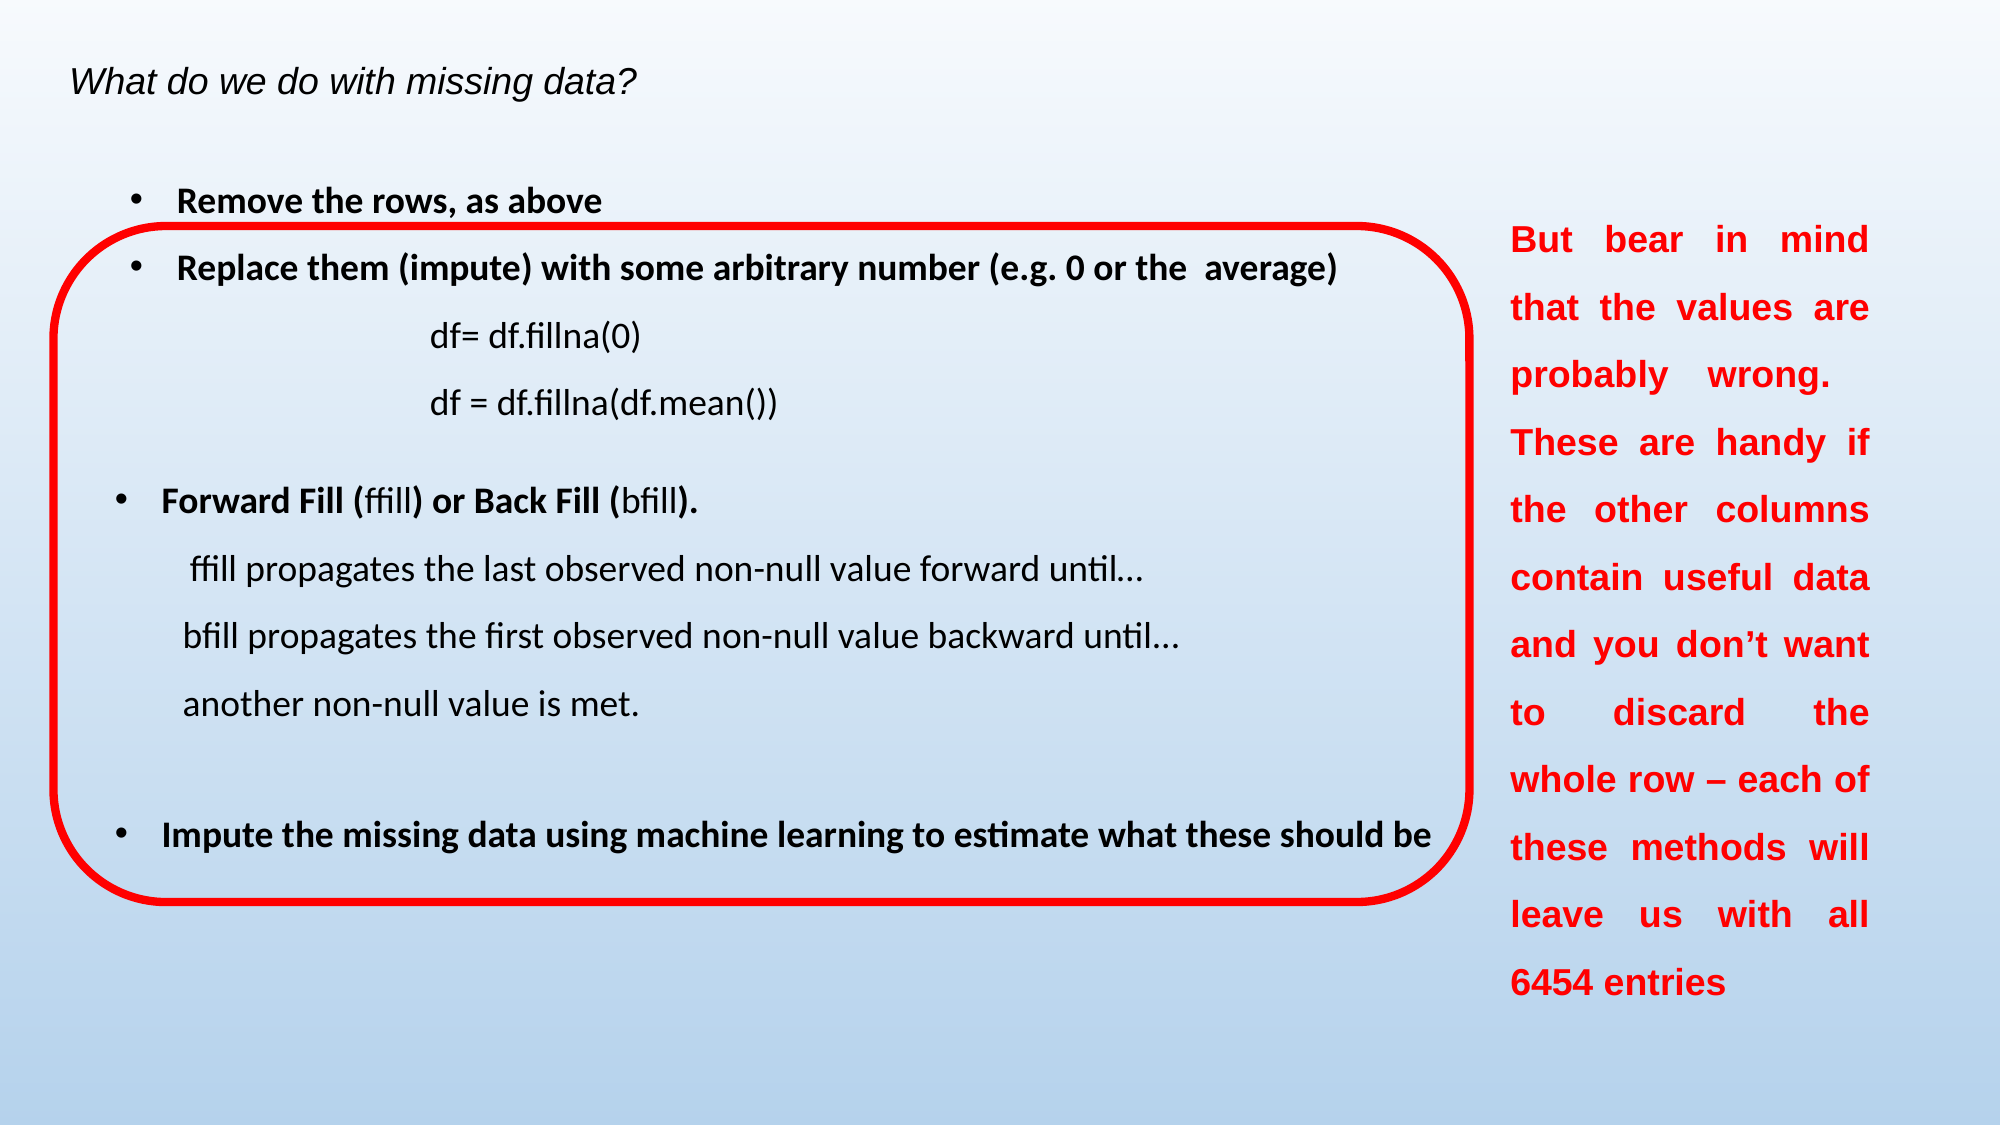

What do we do with missing data?
Remove the rows, as above
Replace them (impute) with some arbitrary number (e.g. 0 or the  average)
		df= df.fillna(0)
		df = df.fillna(df.mean())

But bear in mind that the values are probably wrong.  These are handy if the other columns contain useful data and you don’t want to discard the whole row – each of these methods will leave us with all 6454 entries

Forward Fill (ffill) or Back Fill (bfill).
ffill propagates the last observed non-null value forward until…
        bfill propagates the first observed non-null value backward until...
        another non-null value is met.
Impute the missing data using machine learning to estimate what these should be